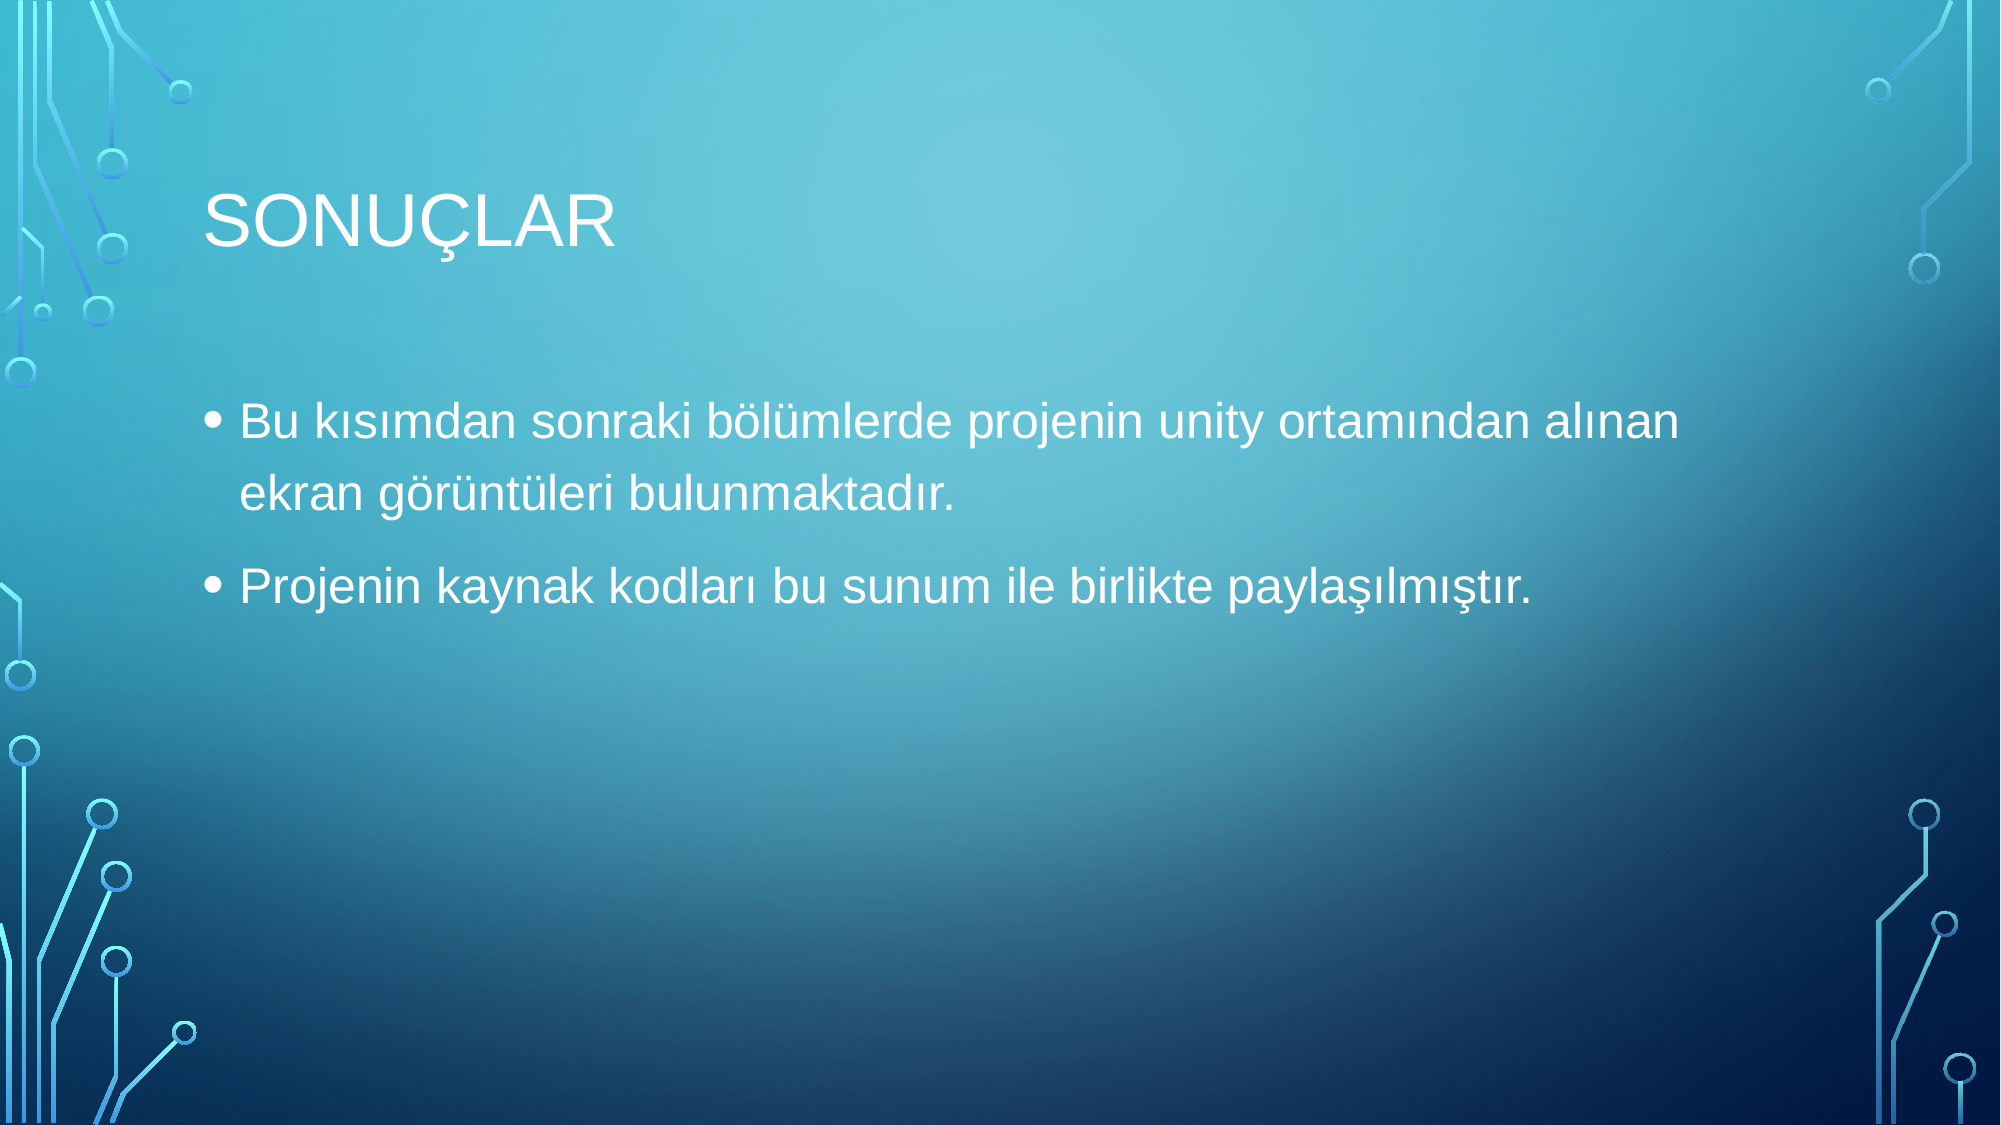

# Sonuçlar
Bu kısımdan sonraki bölümlerde projenin unity ortamından alınan ekran görüntüleri bulunmaktadır.
Projenin kaynak kodları bu sunum ile birlikte paylaşılmıştır.